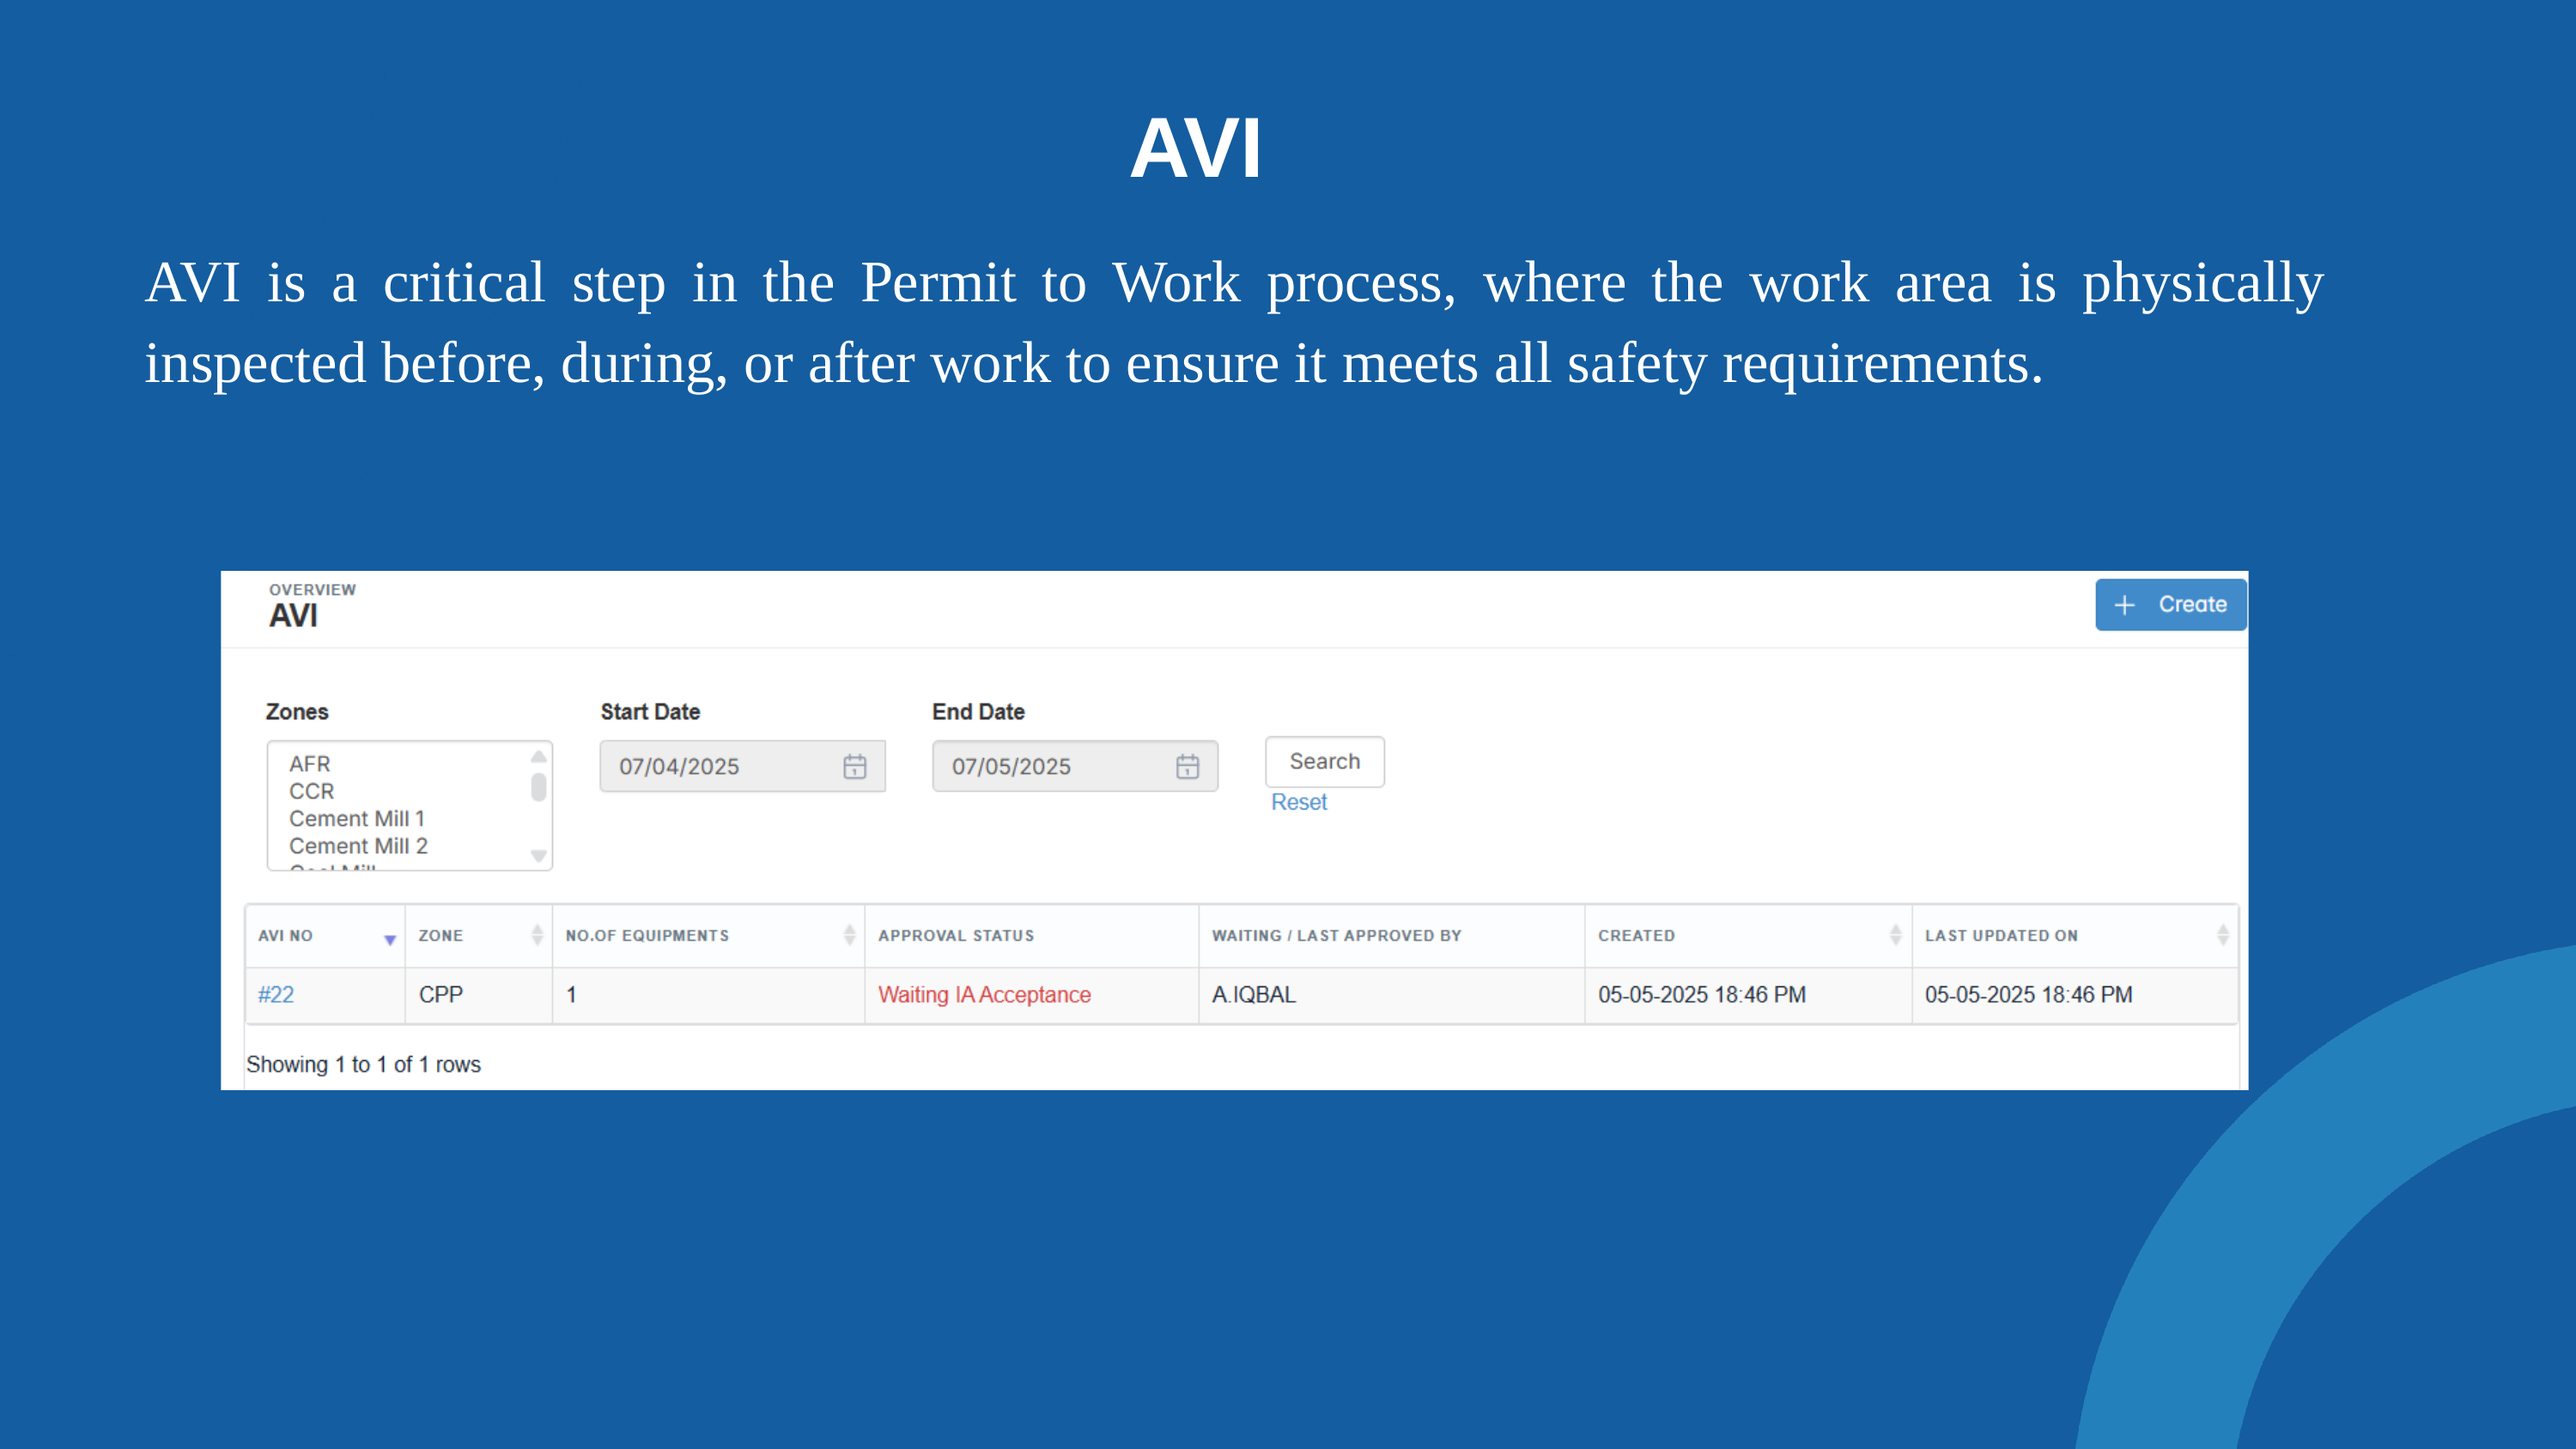

AVI
AVI is a critical step in the Permit to Work process, where the work area is physically inspected before, during, or after work to ensure it meets all safety requirements.